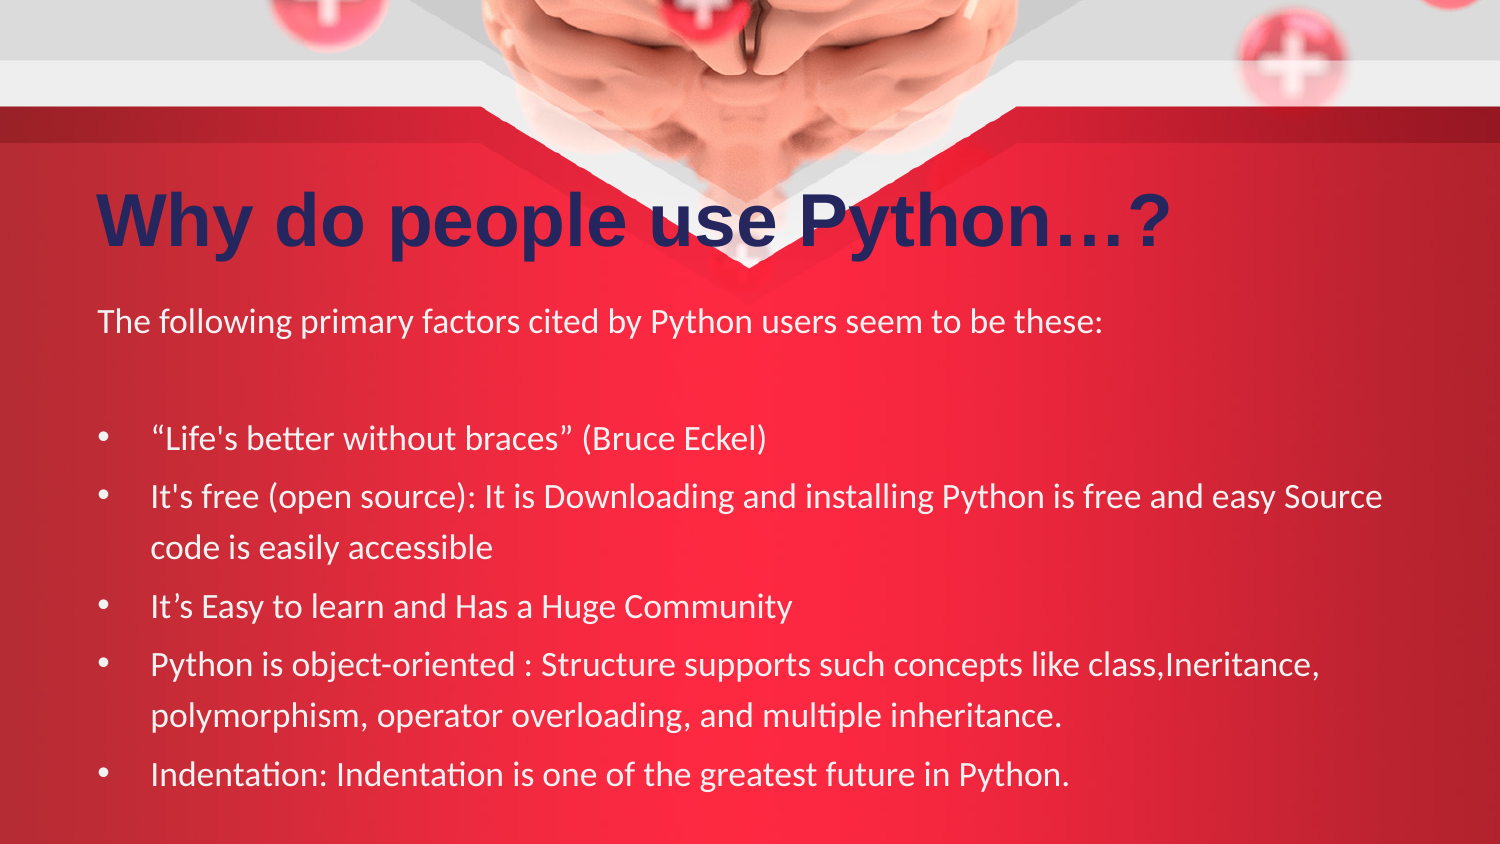

# Why do people use Python…?
The following primary factors cited by Python users seem to be these:

“Life's better without braces” (Bruce Eckel)
It's free (open source): It is Downloading and installing Python is free and easy Source code is easily accessible
It’s Easy to learn and Has a Huge Community
Python is object-oriented : Structure supports such concepts like class,Ineritance, polymorphism, operator overloading, and multiple inheritance.
Indentation: Indentation is one of the greatest future in Python.